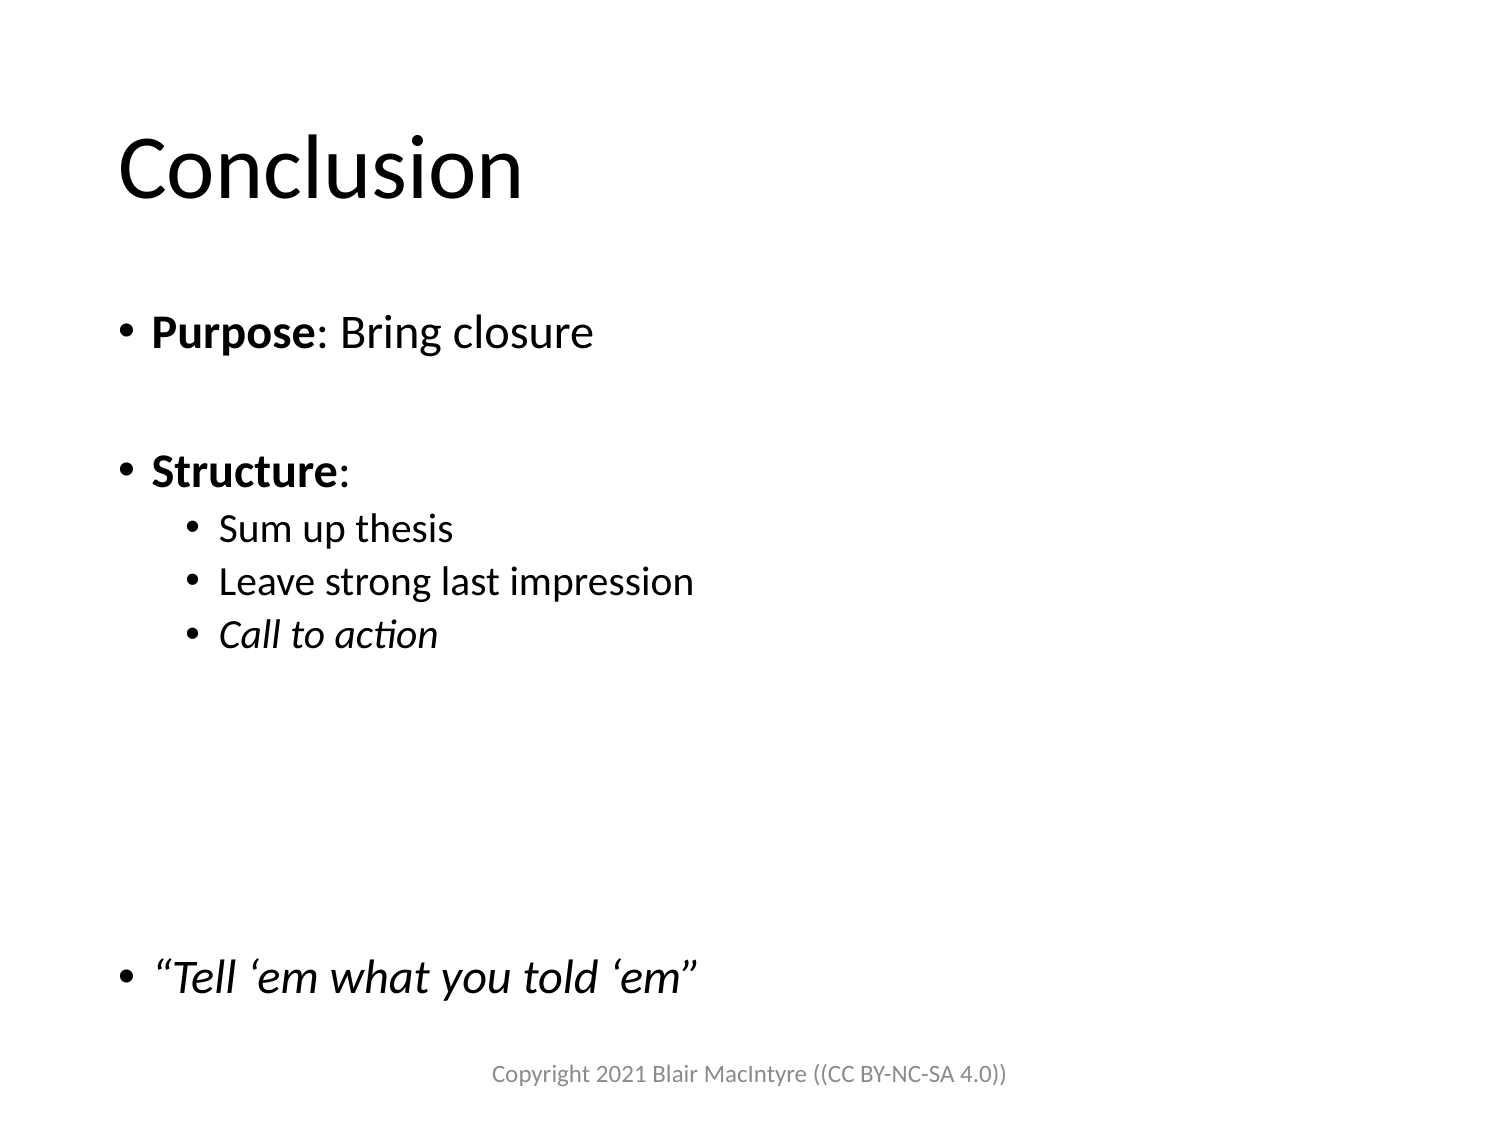

# Conclusion
Purpose: Bring closure

Structure:
Sum up thesis
Leave strong last impression
Call to action

“Tell ‘em what you told ‘em”

Copyright 2021 Blair MacIntyre ((CC BY-NC-SA 4.0))